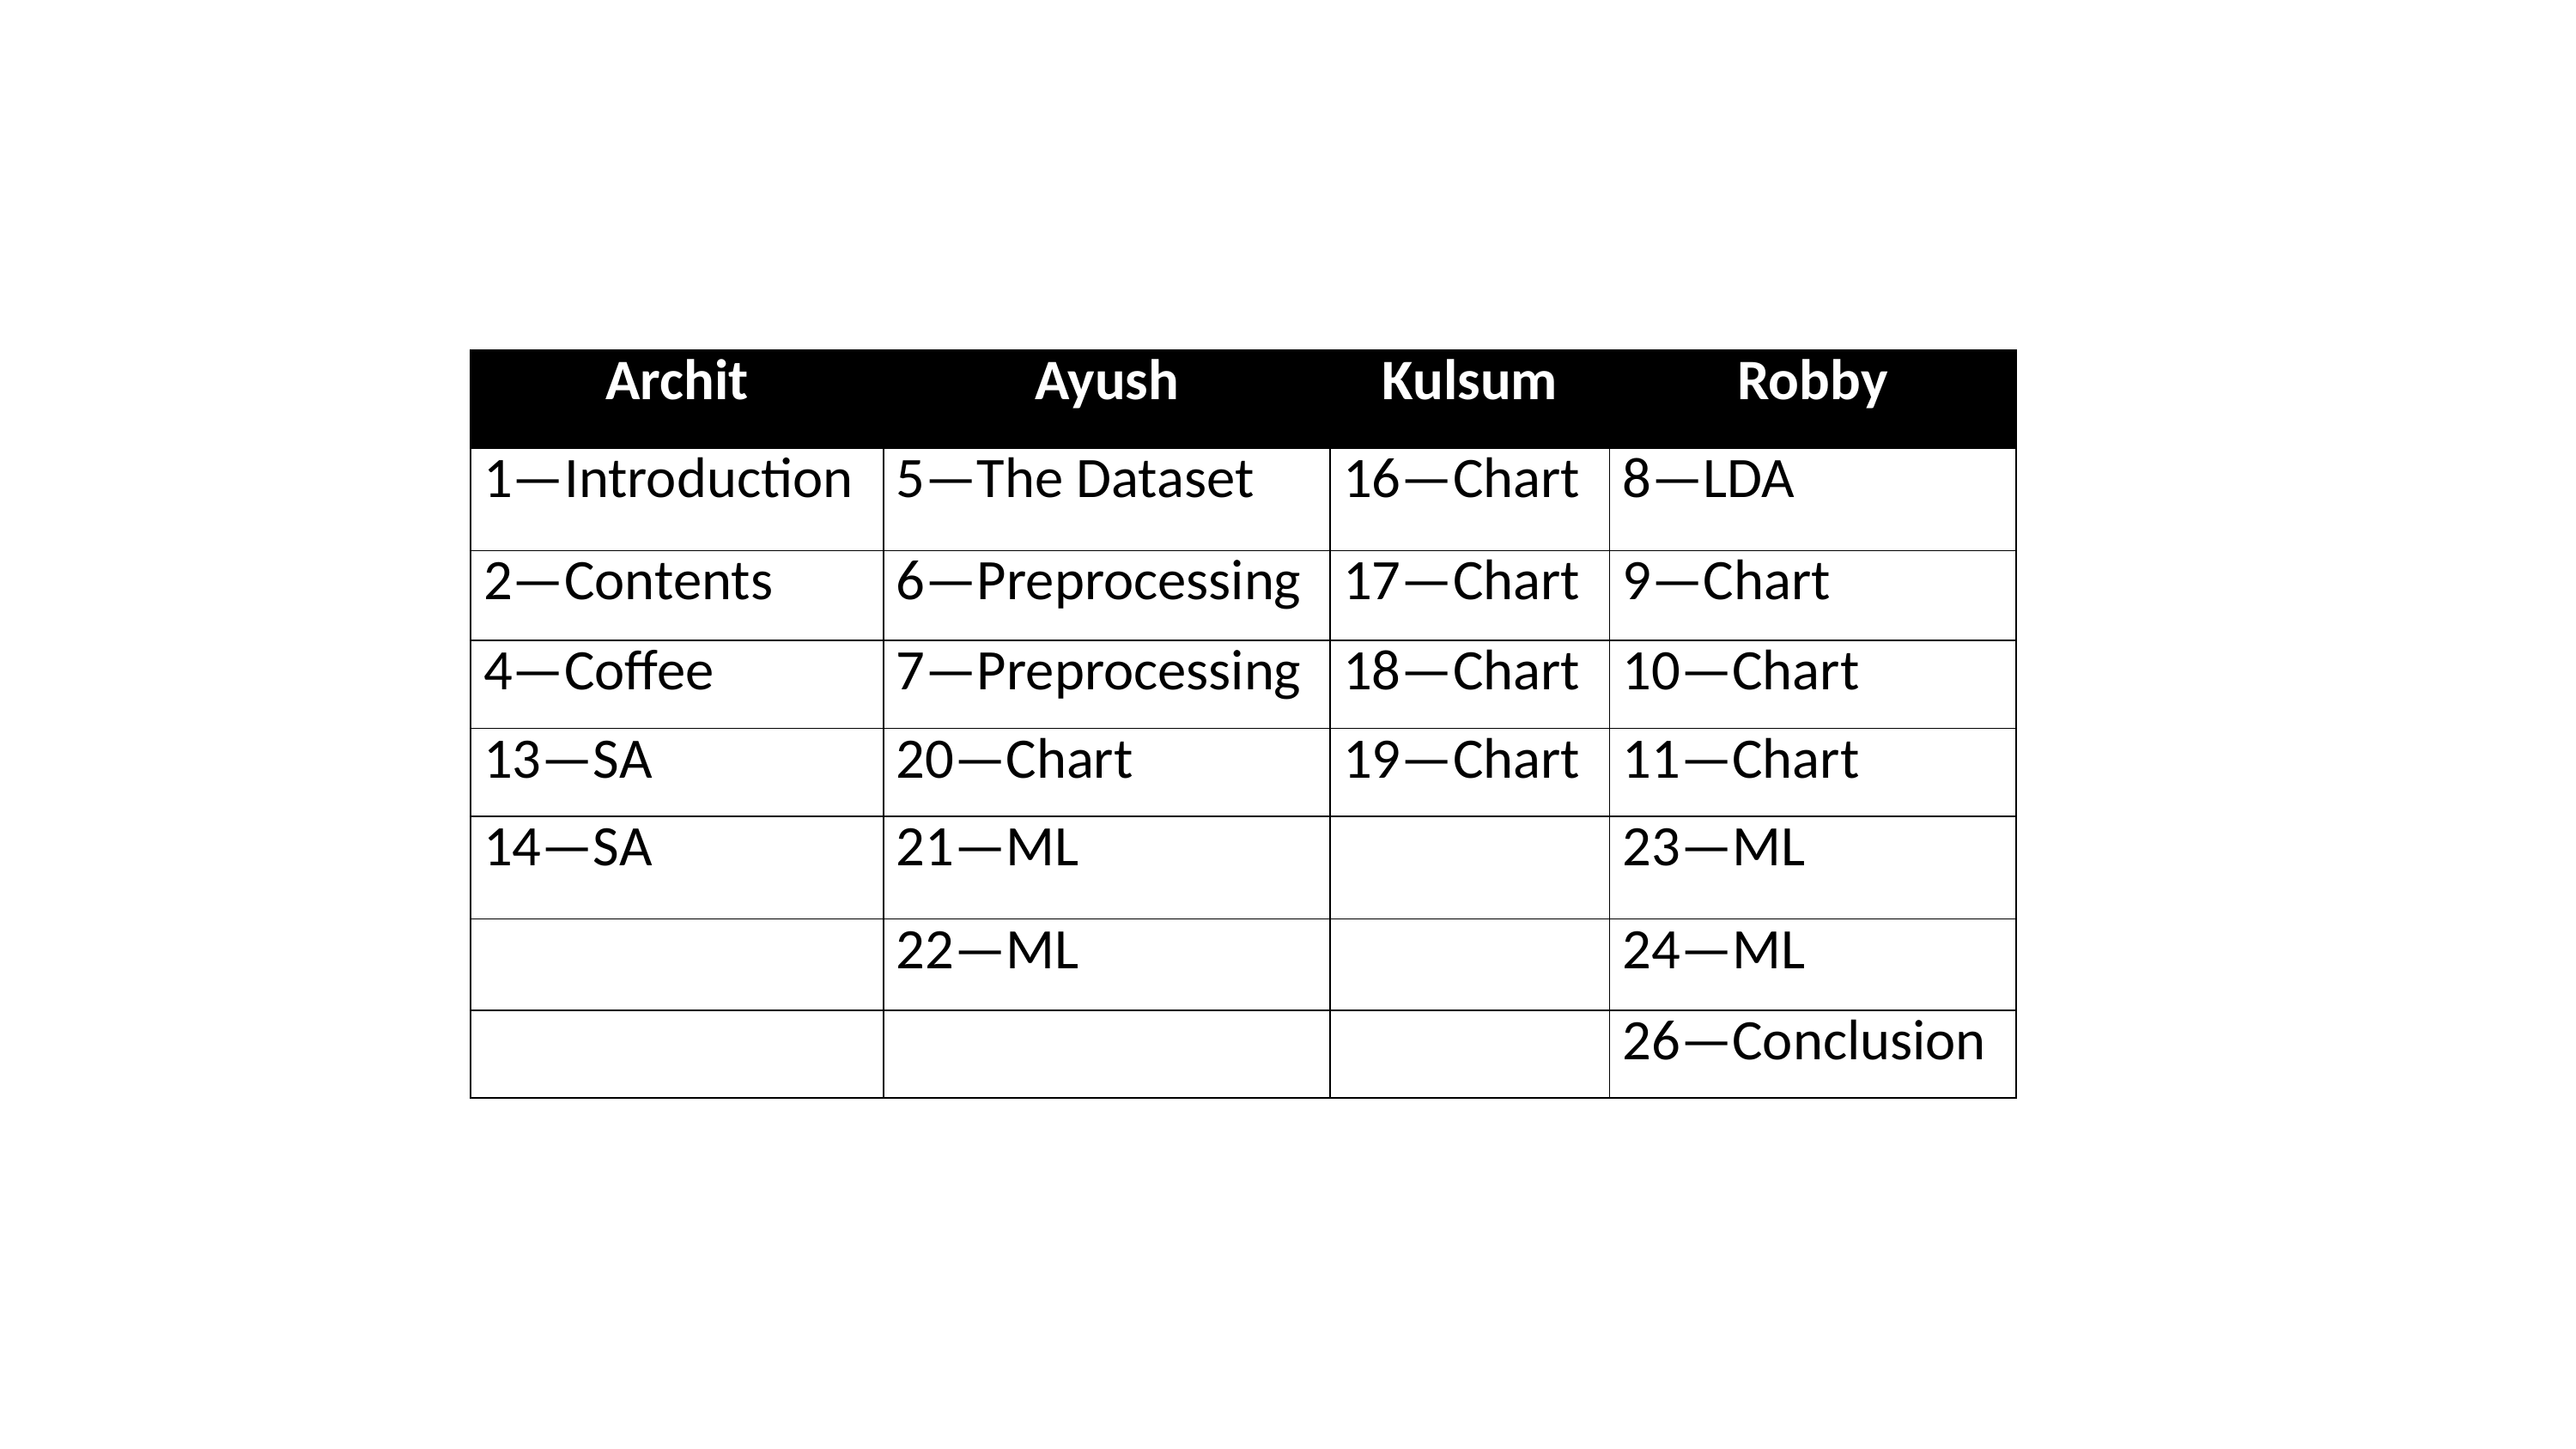

| Archit | Ayush | Kulsum | Robby |
| --- | --- | --- | --- |
| 1—Introduction | 5—The Dataset | 16—Chart | 8—LDA |
| 2—Contents | 6—Preprocessing | 17—Chart | 9—Chart |
| 4—Coffee | 7—Preprocessing | 18—Chart | 10—Chart |
| 13—SA | 20—Chart | 19—Chart | 11—Chart |
| 14—SA | 21—ML |  | 23—ML |
|  | 22—ML |  | 24—ML |
|  |  |  | 26—Conclusion |